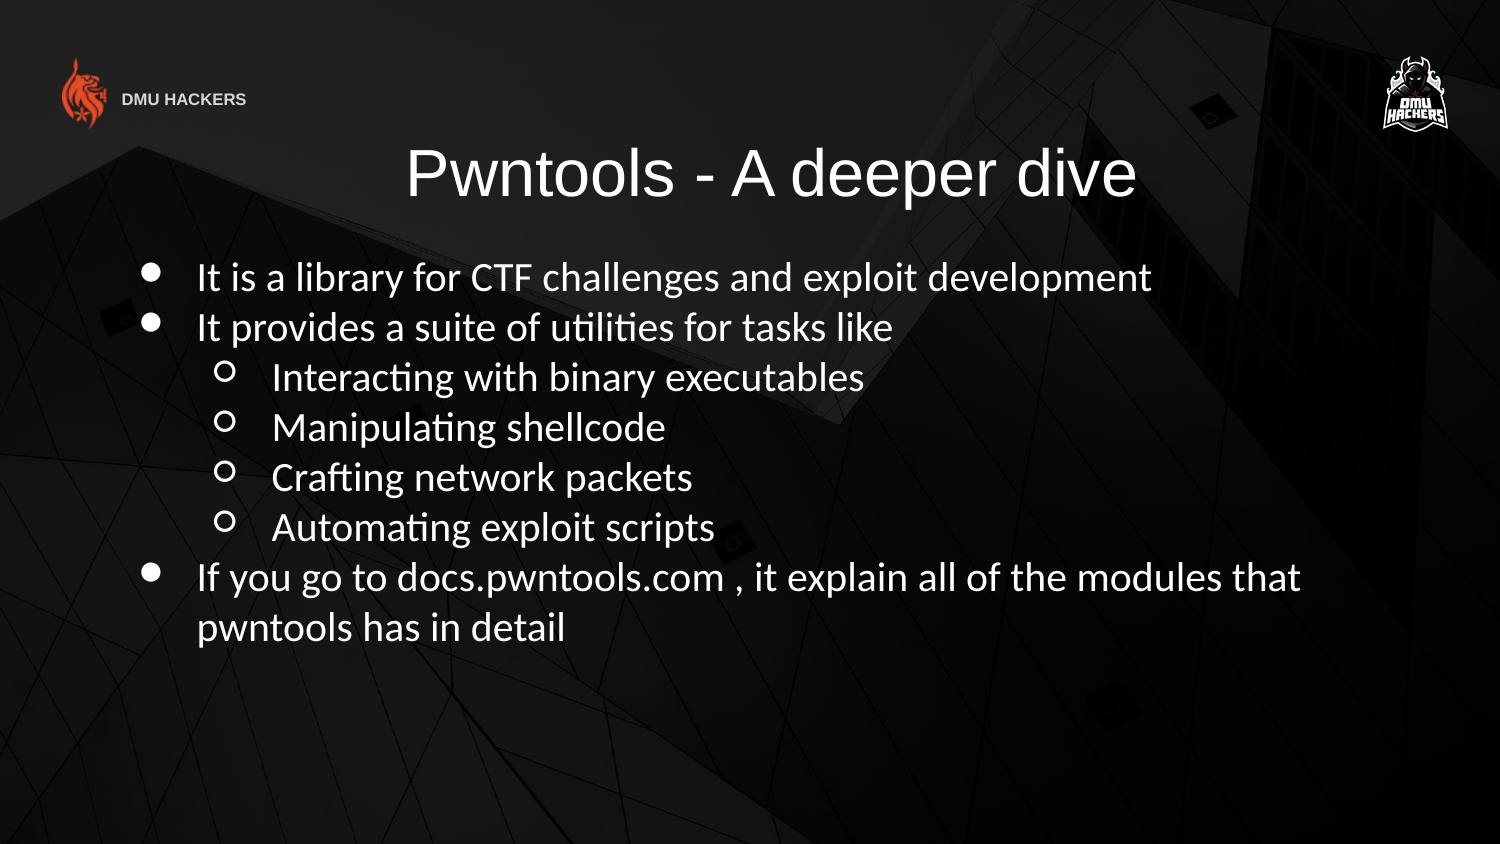

DMU HACKERS
Pwntools - A deeper dive
It is a library for CTF challenges and exploit development
It provides a suite of utilities for tasks like
Interacting with binary executables
Manipulating shellcode
Crafting network packets
Automating exploit scripts
If you go to docs.pwntools.com , it explain all of the modules that pwntools has in detail